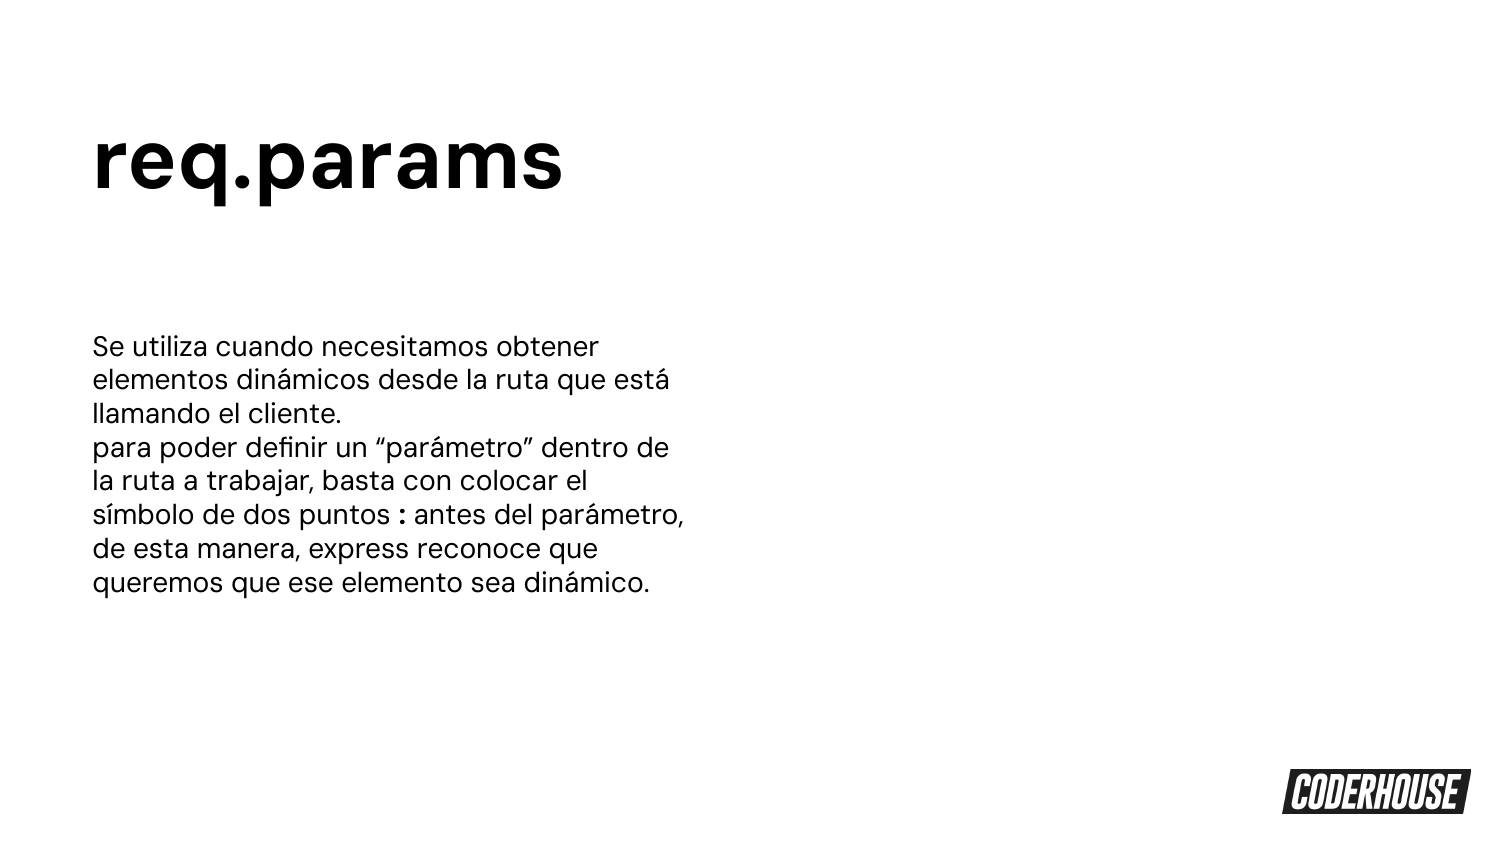

req.params
Se utiliza cuando necesitamos obtener elementos dinámicos desde la ruta que está llamando el cliente.
para poder definir un “parámetro” dentro de la ruta a trabajar, basta con colocar el símbolo de dos puntos : antes del parámetro, de esta manera, express reconoce que queremos que ese elemento sea dinámico.